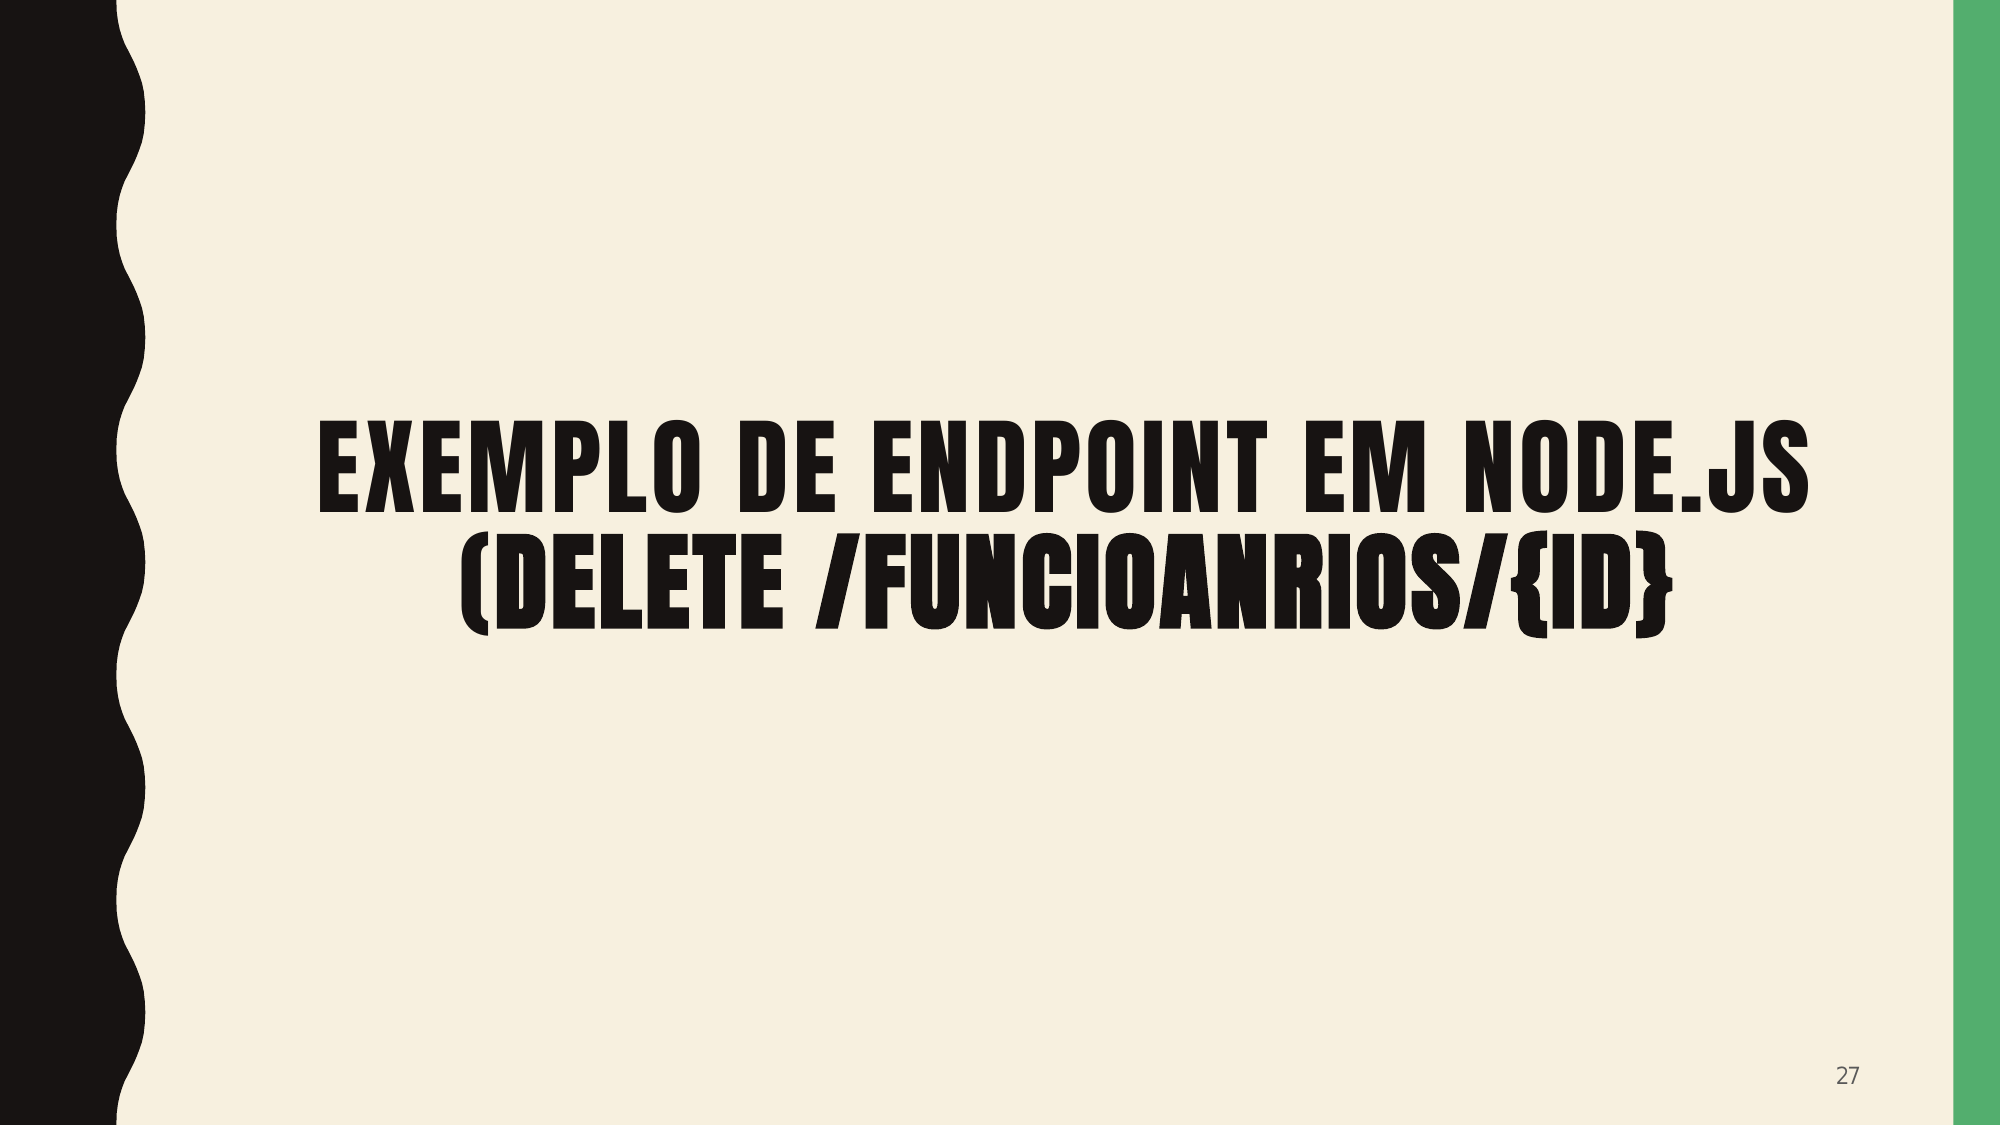

# Exemplo de endpoint em Node.js (DELETE /funcioanrios/{id}
27